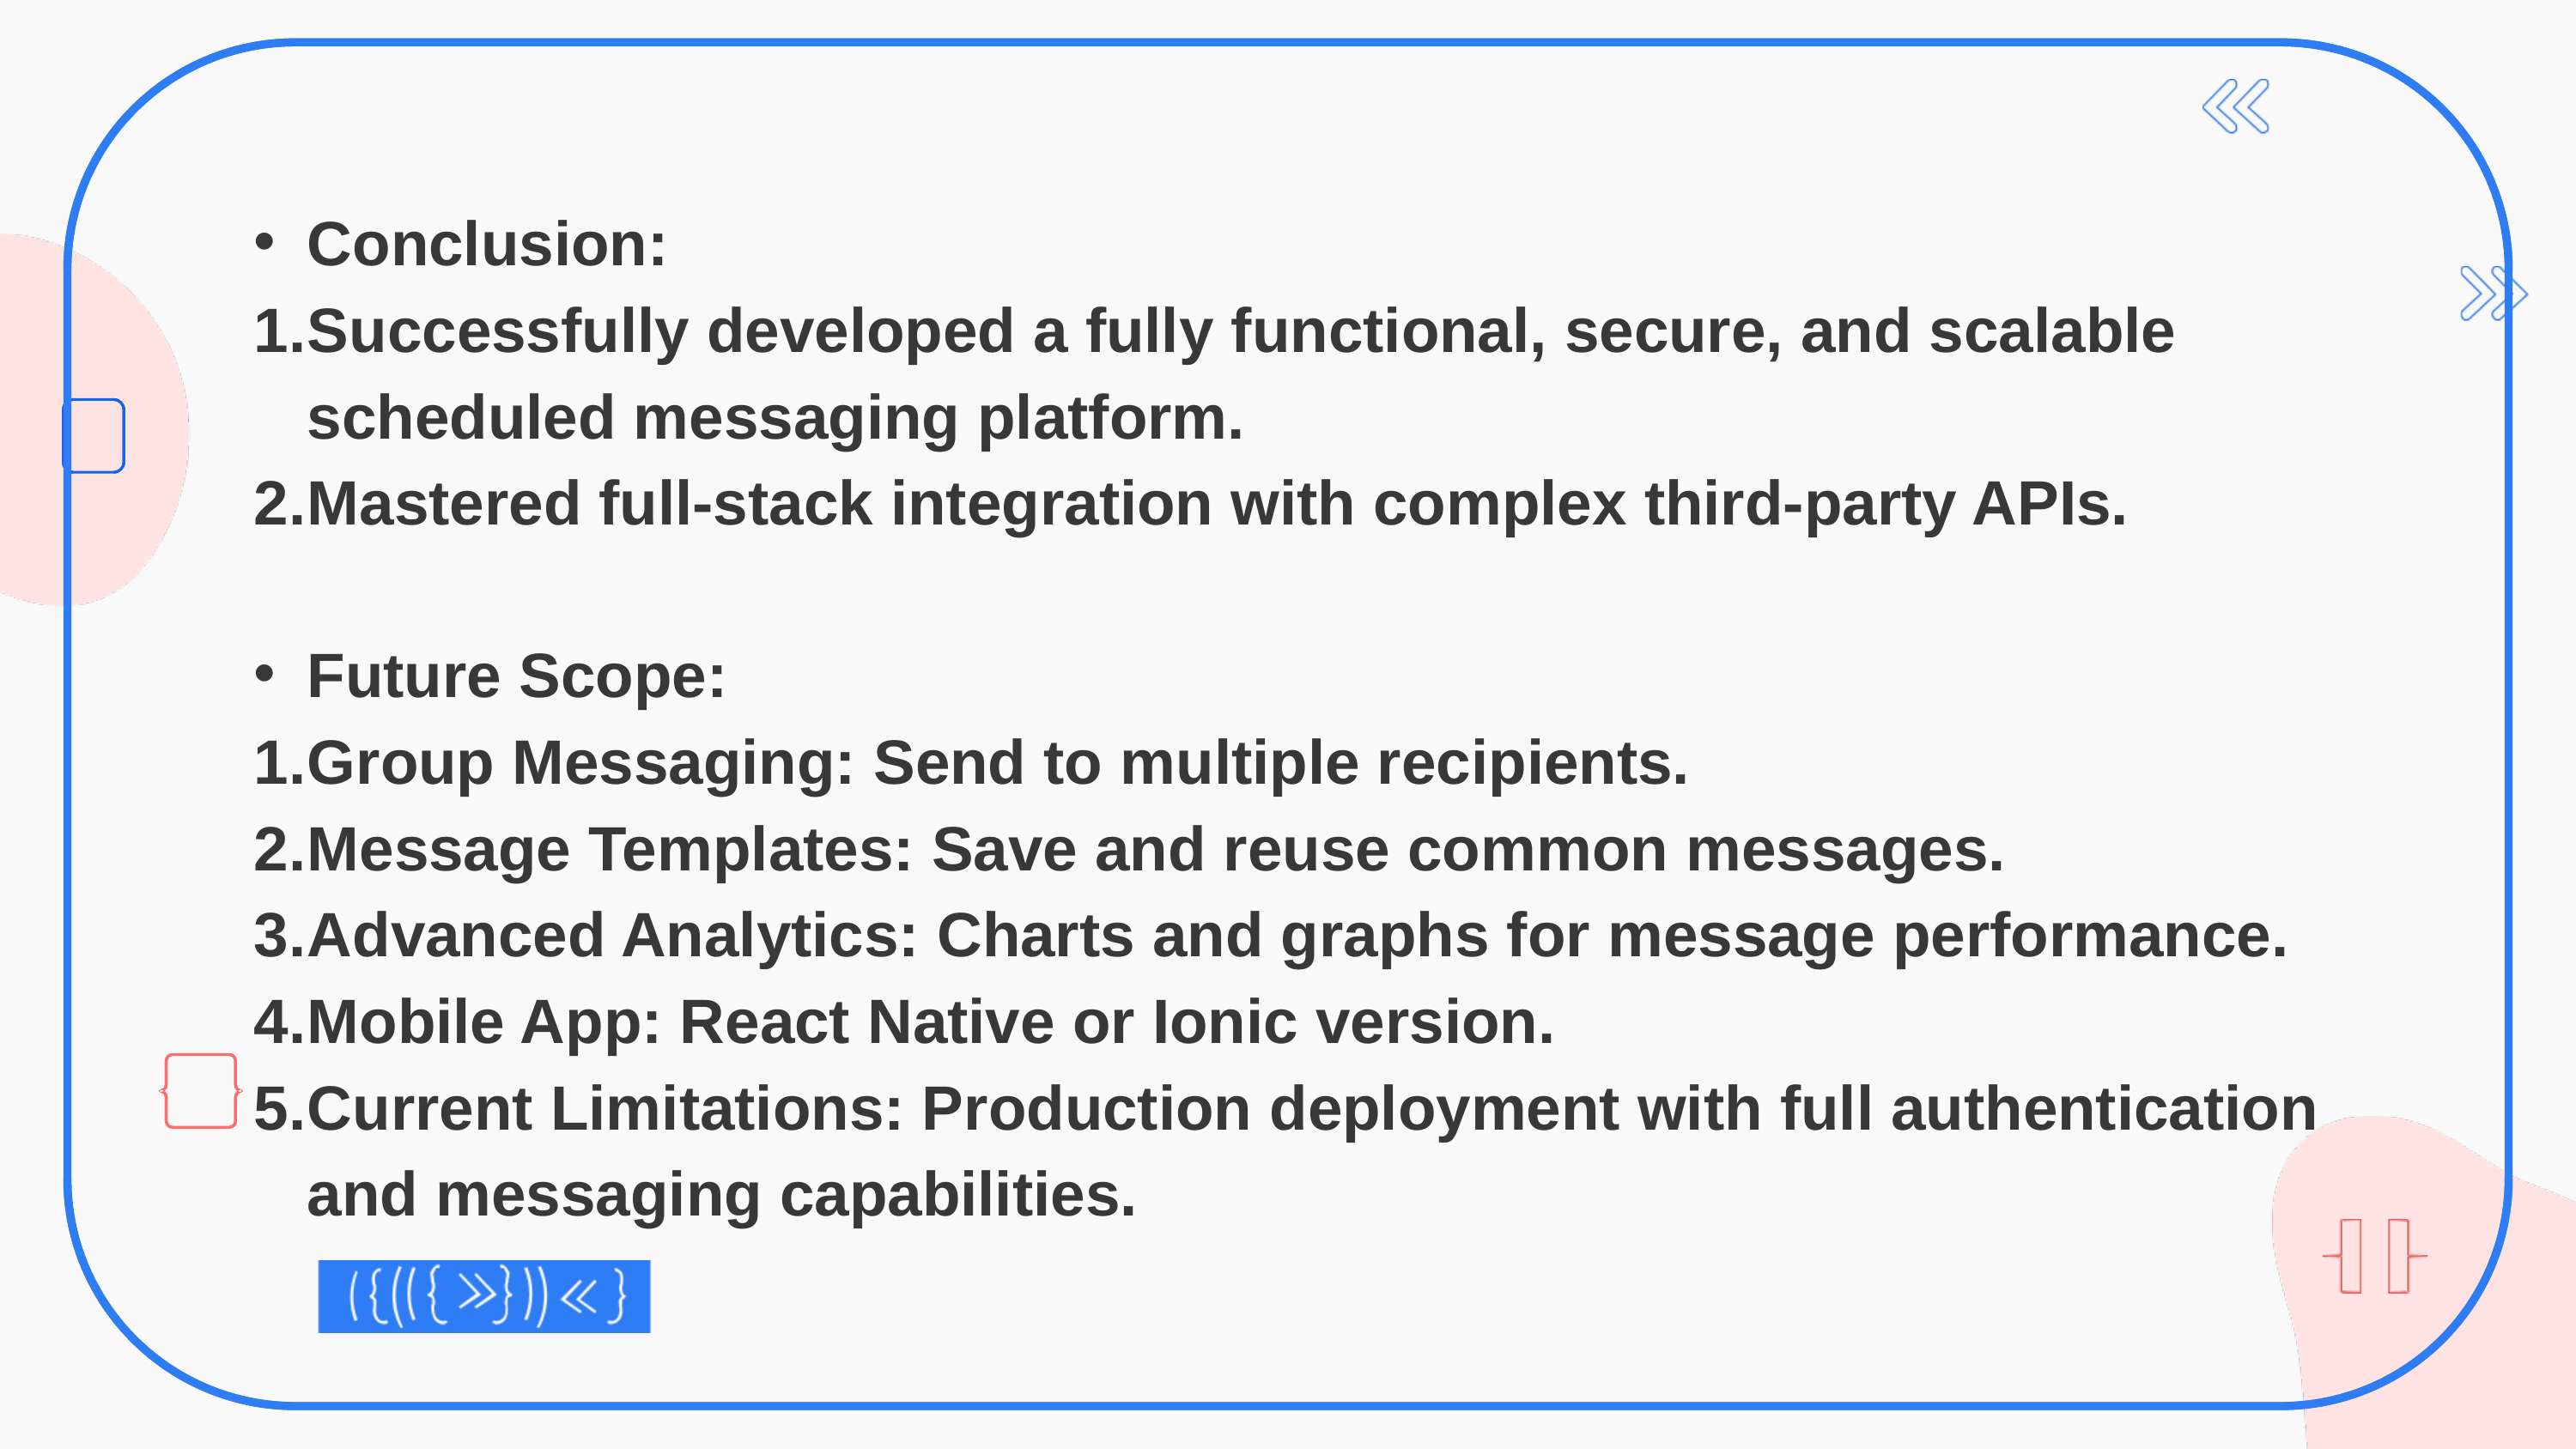

Conclusion:
Successfully developed a fully functional, secure, and scalable scheduled messaging platform.
Mastered full-stack integration with complex third-party APIs.

Future Scope:
Group Messaging: Send to multiple recipients.
Message Templates: Save and reuse common messages.
Advanced Analytics: Charts and graphs for message performance.
Mobile App: React Native or Ionic version.
Current Limitations: Production deployment with full authentication and messaging capabilities.